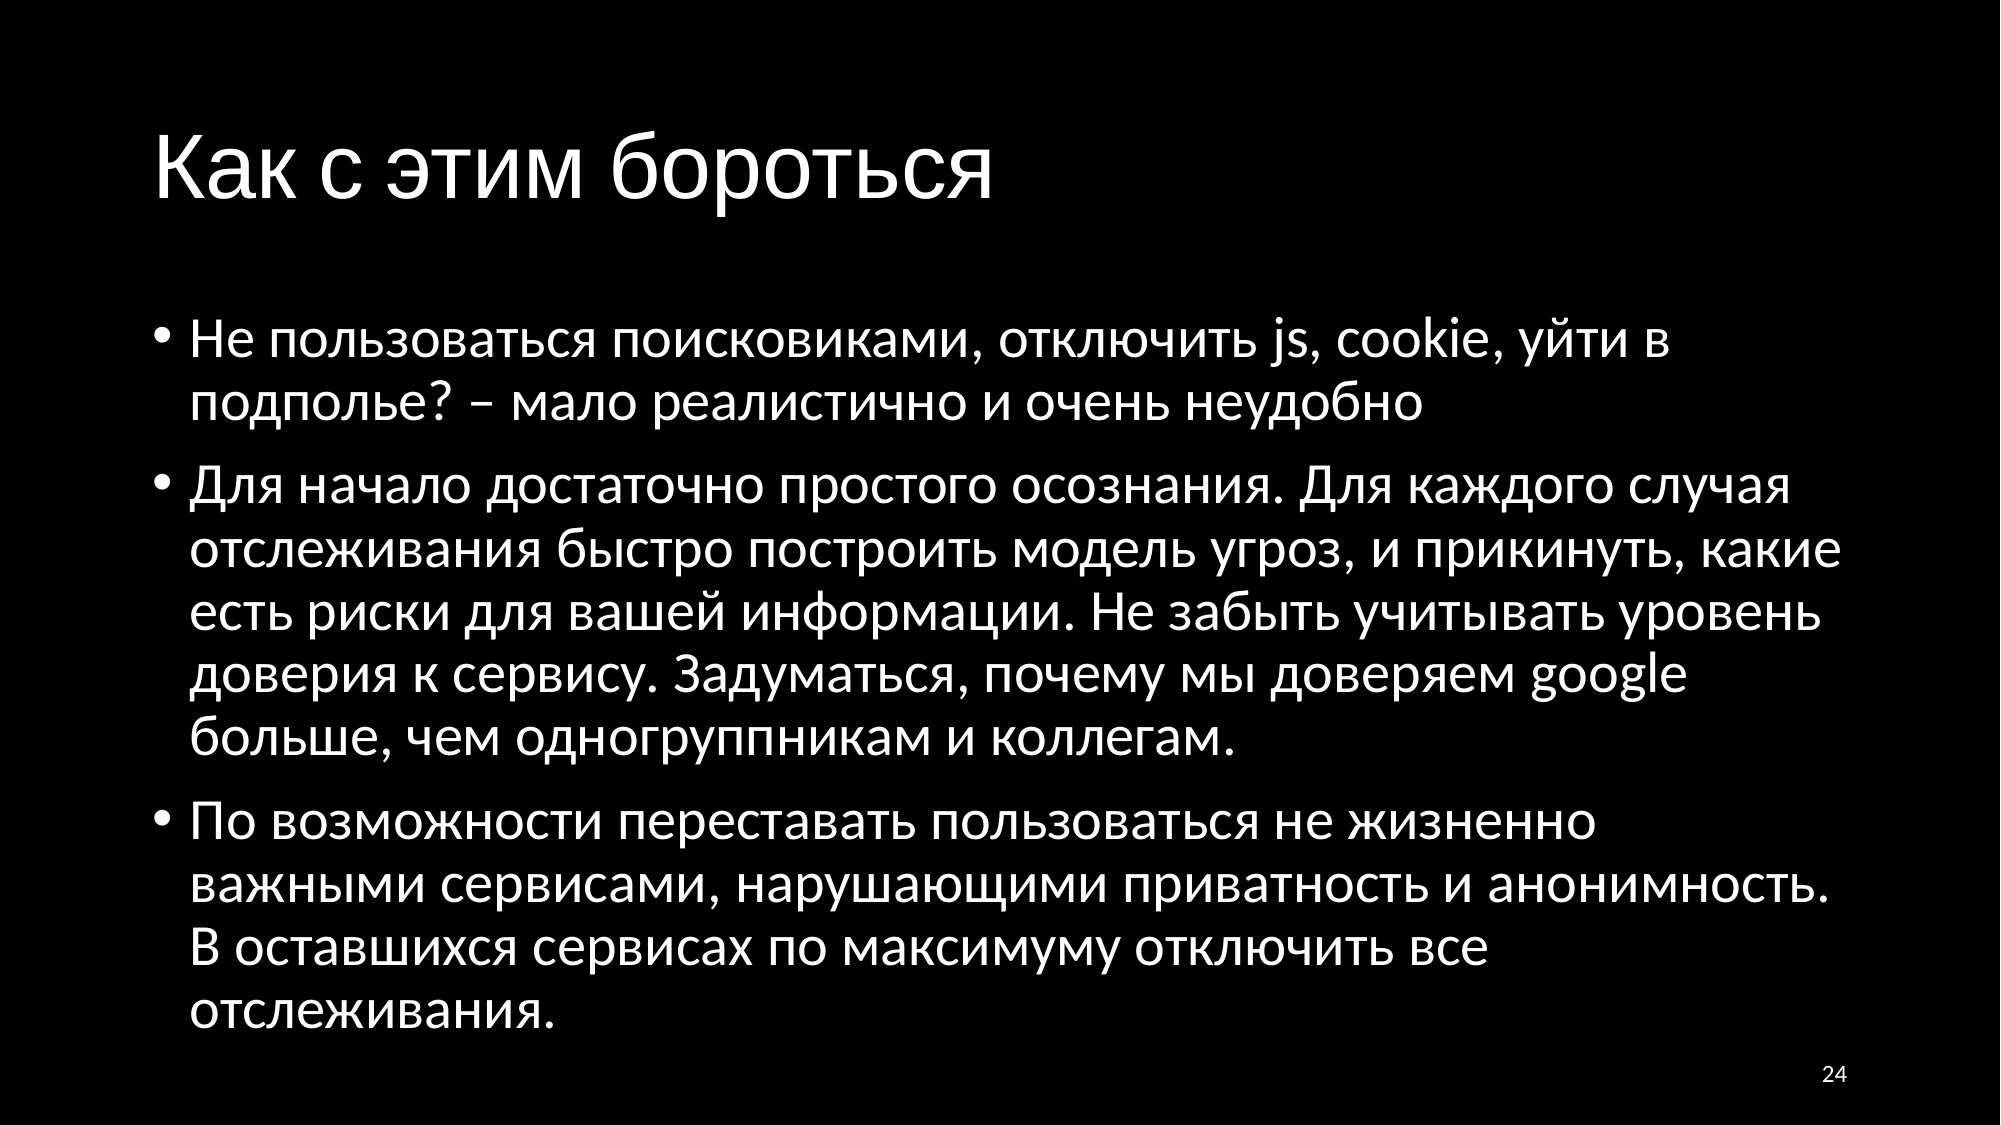

# Как с этим бороться
Не пользоваться поисковиками, отключить js, cookie, уйти в подполье? – мало реалистично и очень неудобно
Для начало достаточно простого осознания. Для каждого случая отслеживания быстро построить модель угроз, и прикинуть, какие есть риски для вашей информации. Не забыть учитывать уровень доверия к сервису. Задуматься, почему мы доверяем google больше, чем одногруппникам и коллегам.
По возможности переставать пользоваться не жизненно важными сервисами, нарушающими приватность и анонимность. В оставшихся сервисах по максимуму отключить все отслеживания.
24